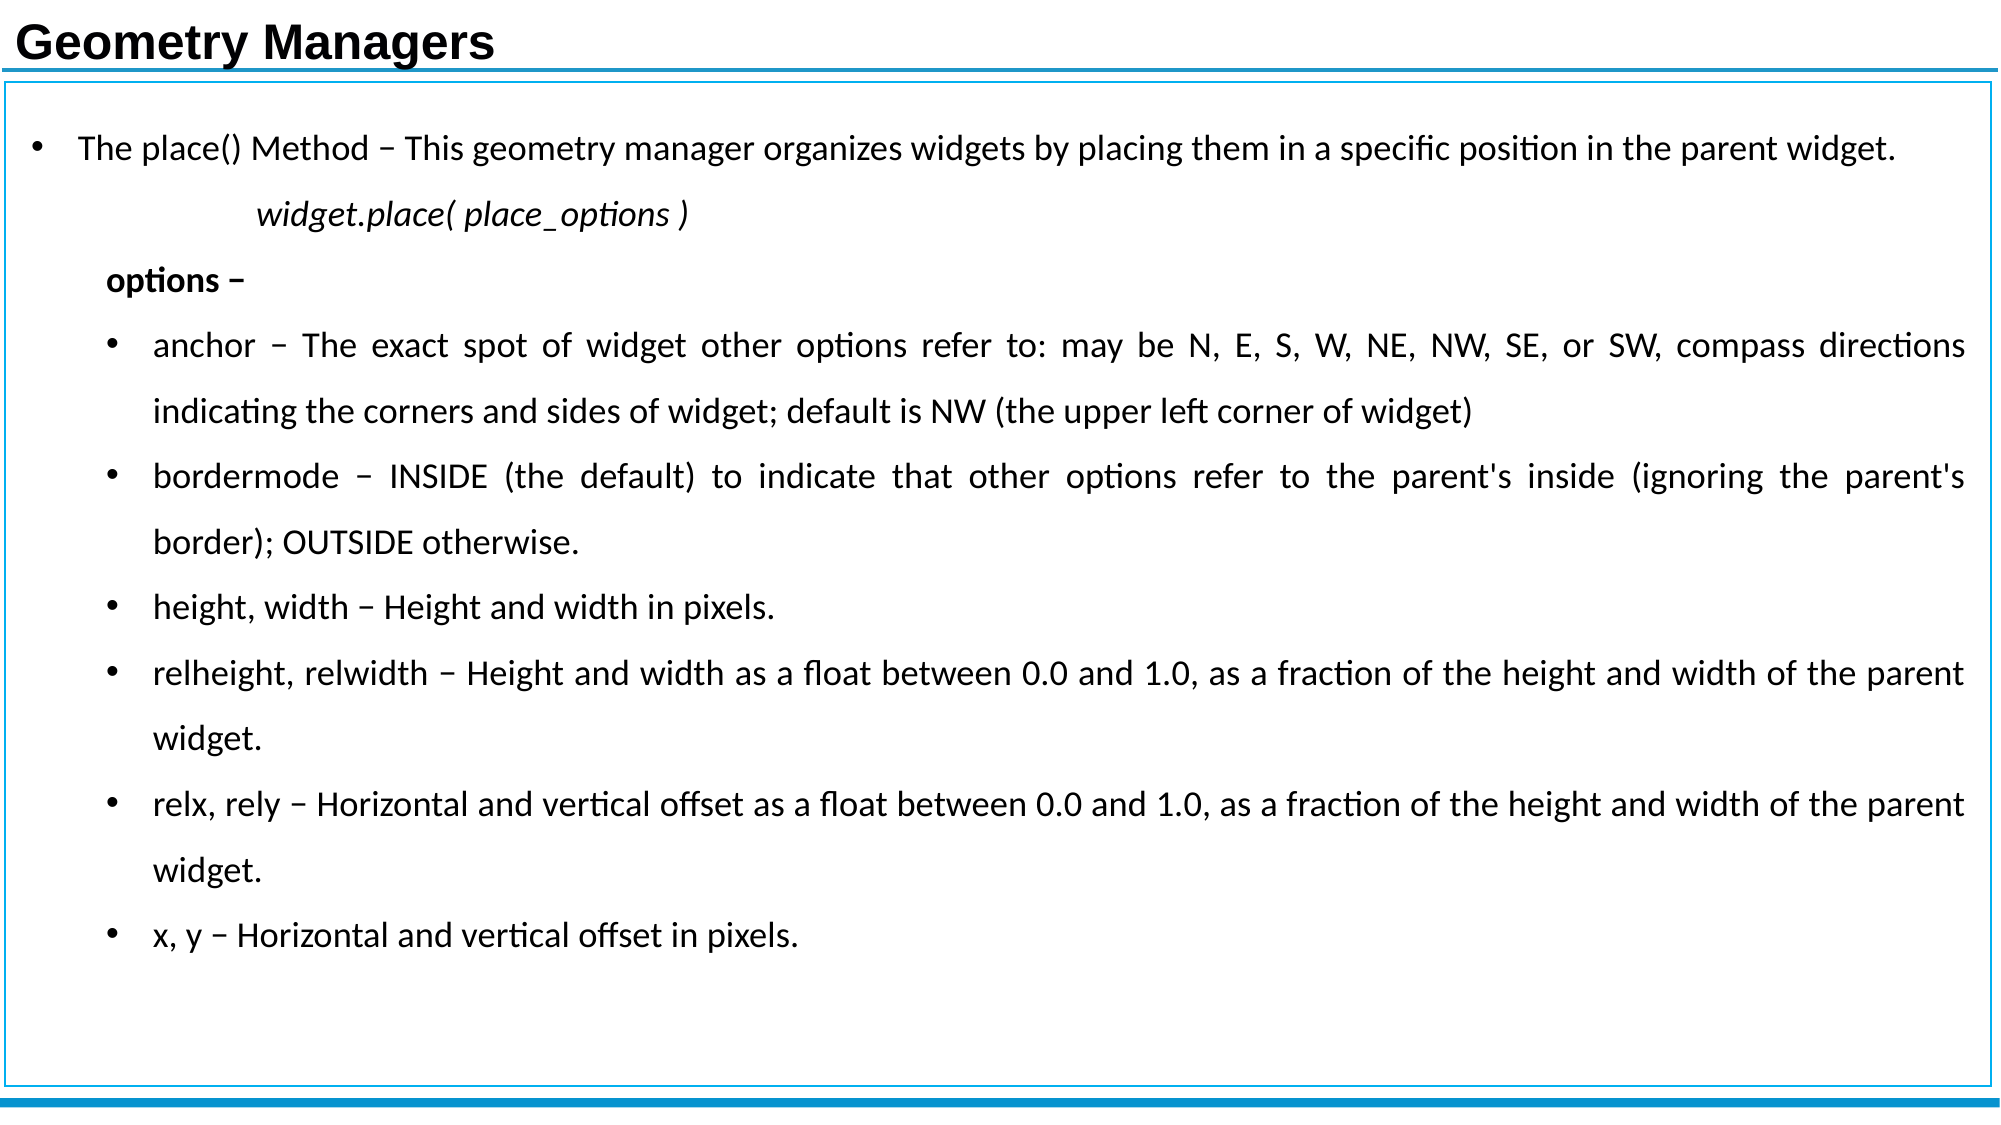

Geometry Managers

The place() Method − This geometry manager organizes widgets by placing them in a specific position in the parent widget.
	widget.place( place_options )
options −
anchor − The exact spot of widget other options refer to: may be N, E, S, W, NE, NW, SE, or SW, compass directions indicating the corners and sides of widget; default is NW (the upper left corner of widget)
bordermode − INSIDE (the default) to indicate that other options refer to the parent's inside (ignoring the parent's border); OUTSIDE otherwise.
height, width − Height and width in pixels.
relheight, relwidth − Height and width as a float between 0.0 and 1.0, as a fraction of the height and width of the parent widget.
relx, rely − Horizontal and vertical offset as a float between 0.0 and 1.0, as a fraction of the height and width of the parent widget.
x, y − Horizontal and vertical offset in pixels.